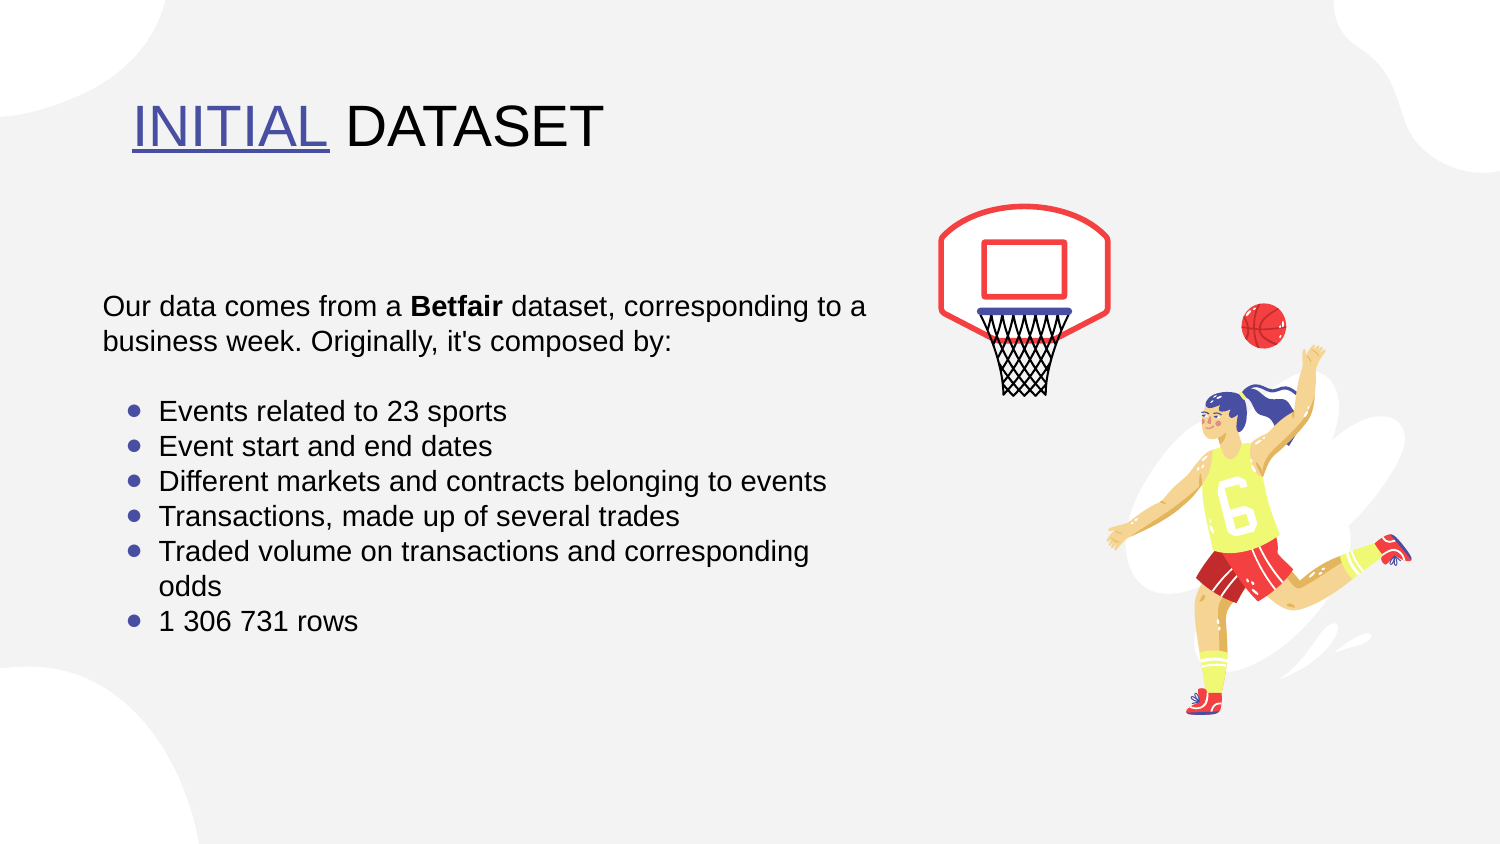

# INITIAL DATASET

Our data comes from a Betfair dataset, corresponding to a business week. Originally, it's composed by:

Events related to 23 sports
Event start and end dates
Different markets and contracts belonging to events
Transactions, made up of several trades
Traded volume on transactions and corresponding odds
1 306 731 rows